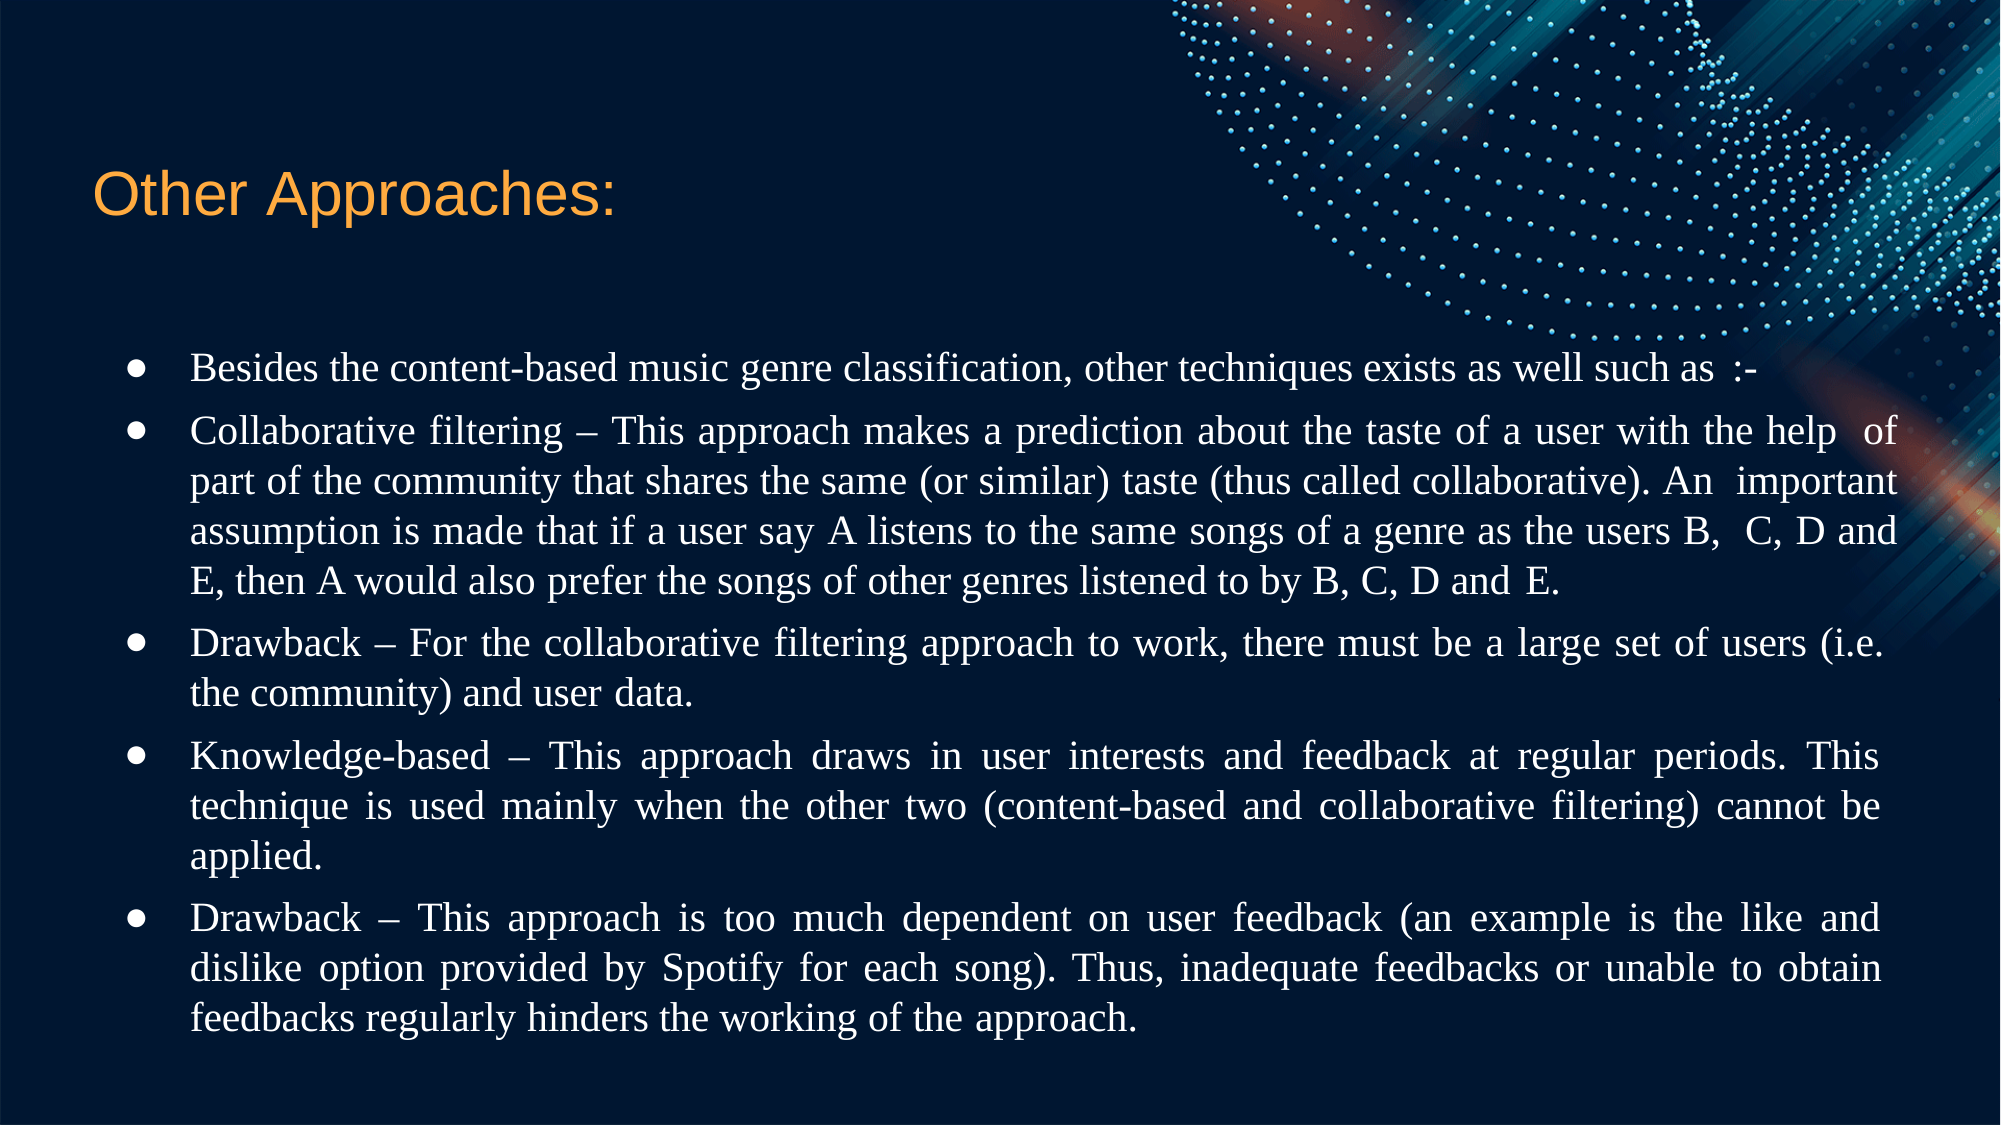

# Other Approaches:
Besides the content-based music genre classification, other techniques exists as well such as :-
Collaborative filtering – This approach makes a prediction about the taste of a user with the help  of part of the community that shares the same (or similar) taste (thus called collaborative). An  important assumption is made that if a user say A listens to the same songs of a genre as the users B,  C, D and E, then A would also prefer the songs of other genres listened to by B, C, D and E.
Drawback – For the collaborative filtering approach to work, there must be a large set of users (i.e.  the community) and user data.
Knowledge-based – This approach draws in user interests and feedback at regular periods. This  technique is used mainly when the other two (content-based and collaborative filtering) cannot be  applied.
Drawback – This approach is too much dependent on user feedback (an example is the like and  dislike option provided by Spotify for each song). Thus, inadequate feedbacks or unable to obtain  feedbacks regularly hinders the working of the approach.